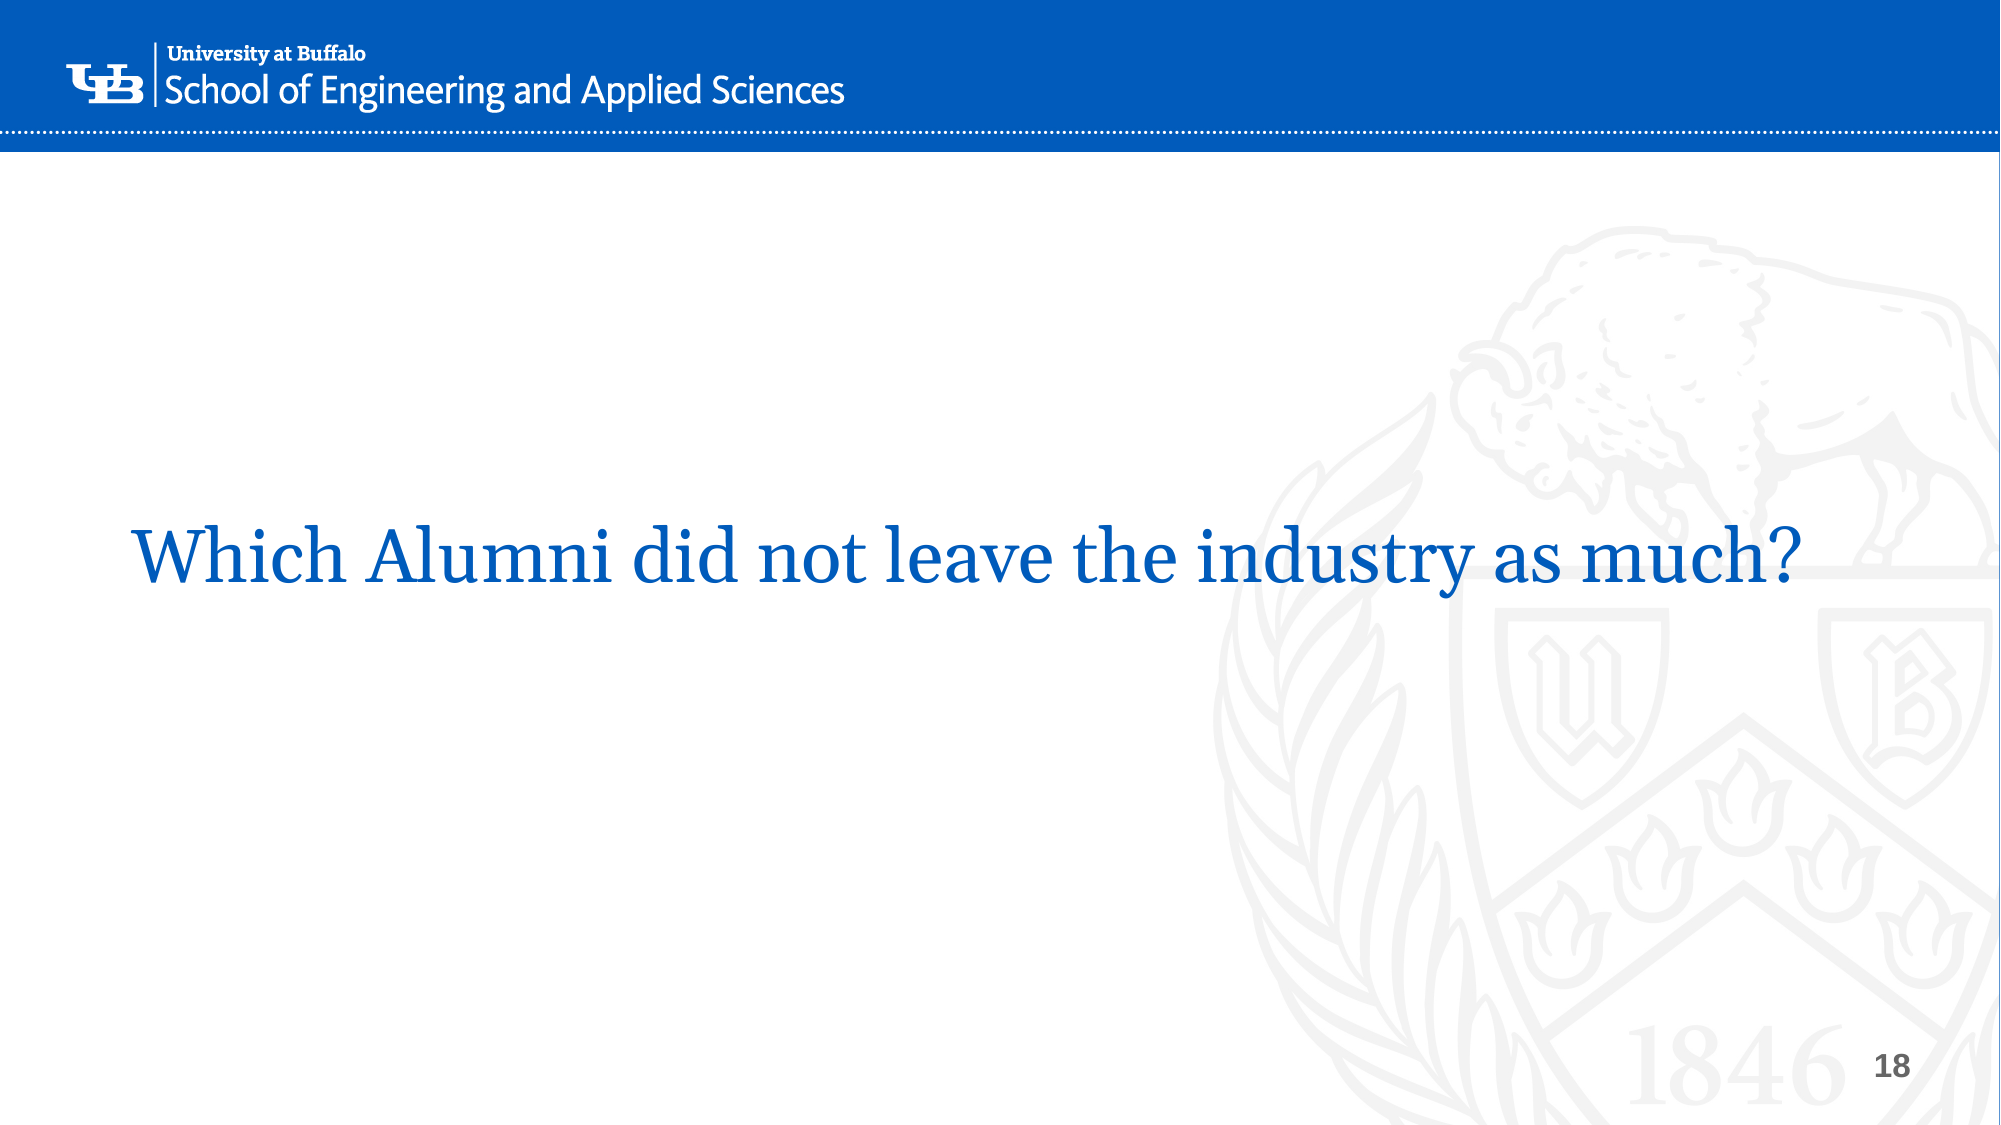

# Which Alumni did not leave the industry as much?